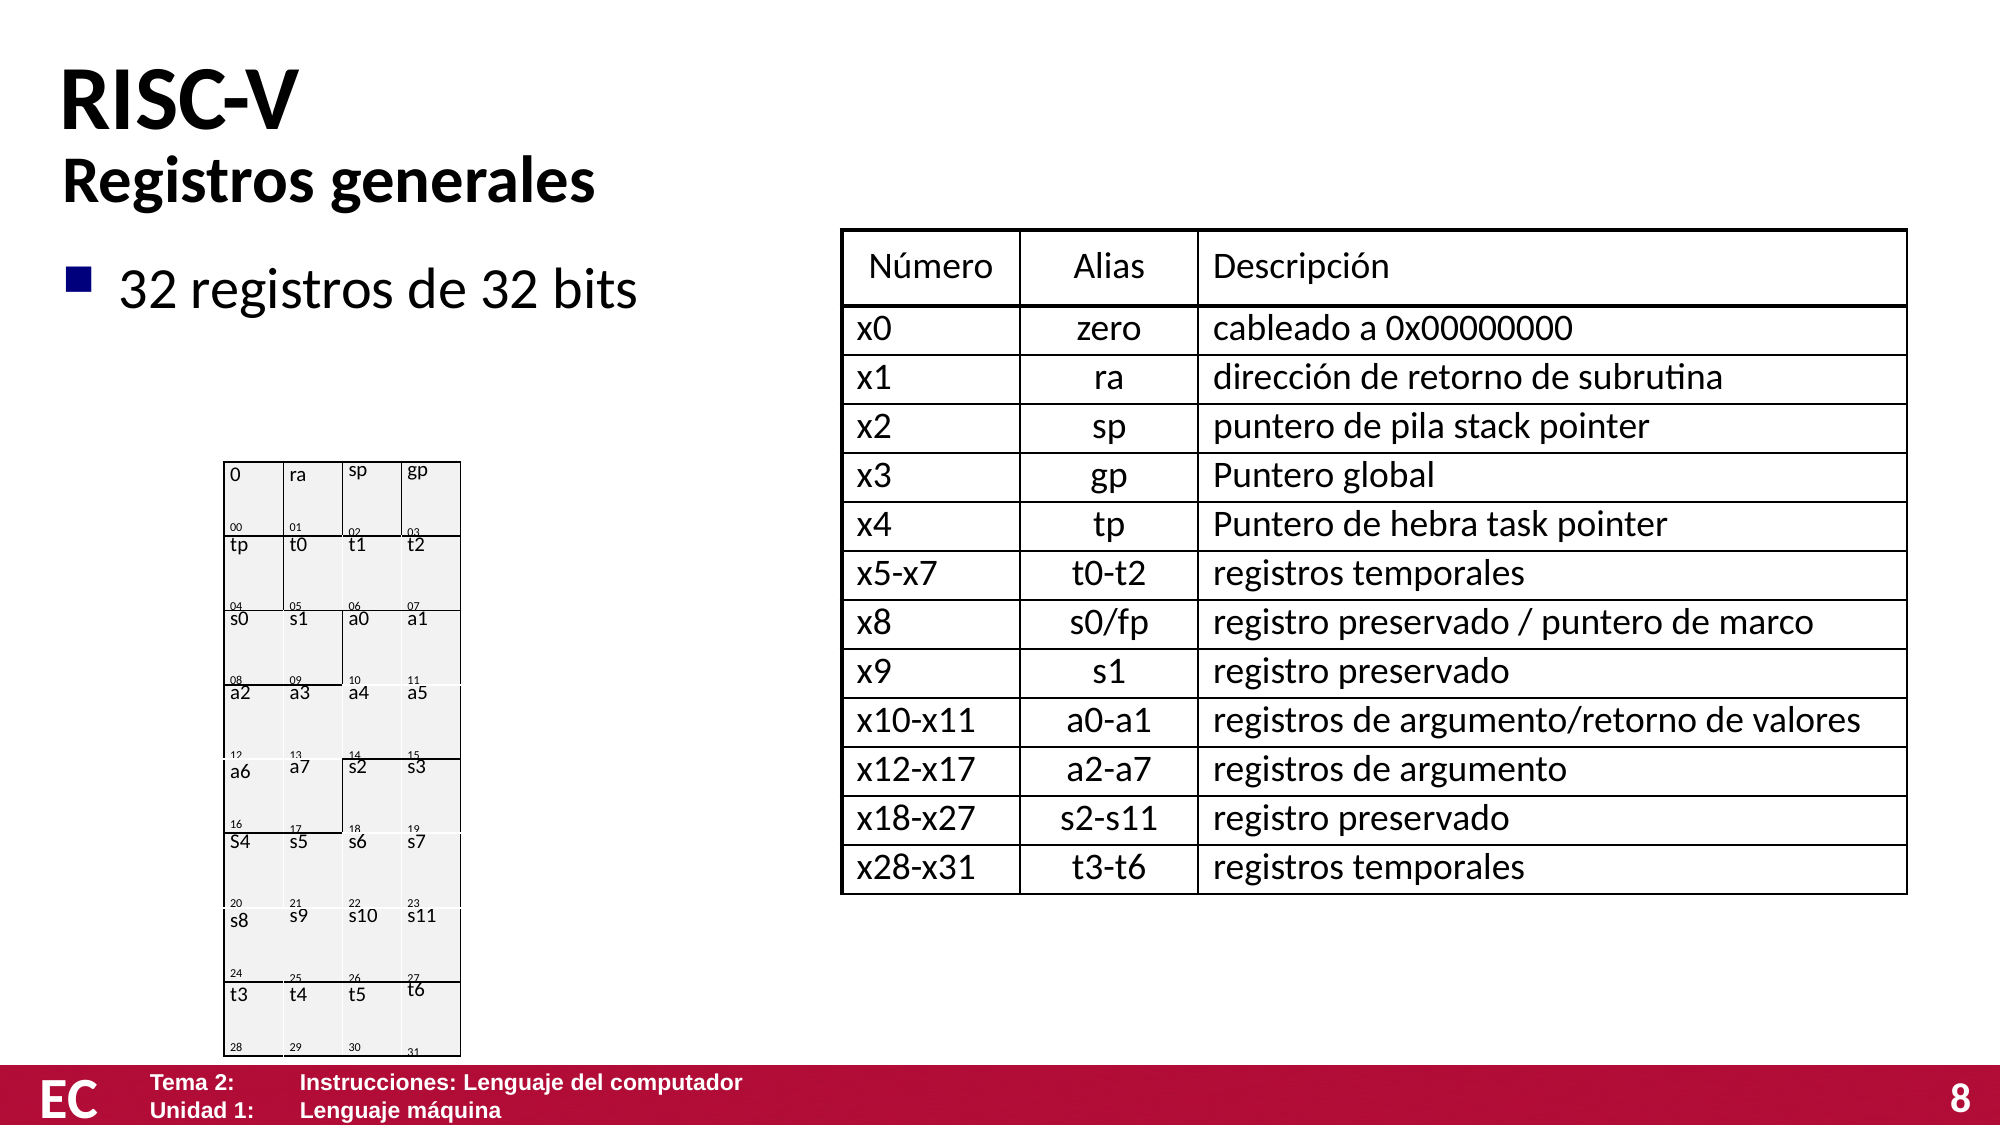

# RISC-V
Registros generales
| Número | Alias | Descripción |
| --- | --- | --- |
| x0 | zero | cableado a 0x00000000 |
| x1 | ra | dirección de retorno de subrutina |
| x2 | sp | puntero de pila stack pointer |
| x3 | gp | Puntero global |
| x4 | tp | Puntero de hebra task pointer |
| x5-x7 | t0-t2 | registros temporales |
| x8 | s0/fp | registro preservado / puntero de marco |
| x9 | s1 | registro preservado |
| x10-x11 | a0-a1 | registros de argumento/retorno de valores |
| x12-x17 | a2-a7 | registros de argumento |
| x18-x27 | s2-s11 | registro preservado |
| x28-x31 | t3-t6 | registros temporales |
32 registros de 32 bits

| 0 00 | ra 01 | sp 02 | gp 03 |
| --- | --- | --- | --- |
| tp 04 | t0 05 | t1 06 | t2 07 |
| s0 08 | s1 09 | a0 10 | a1 11 |
| a2 12 | a3 13 | a4 14 | a5 15 |
| a6 16 | a7 17 | s2 18 | s3 19 |
| S4 20 | s5 21 | s6 22 | s7 23 |
| s8 24 | s9 25 | s10 26 | s11 27 |
| t3 28 | t4 29 | t5 30 | t6 31 |